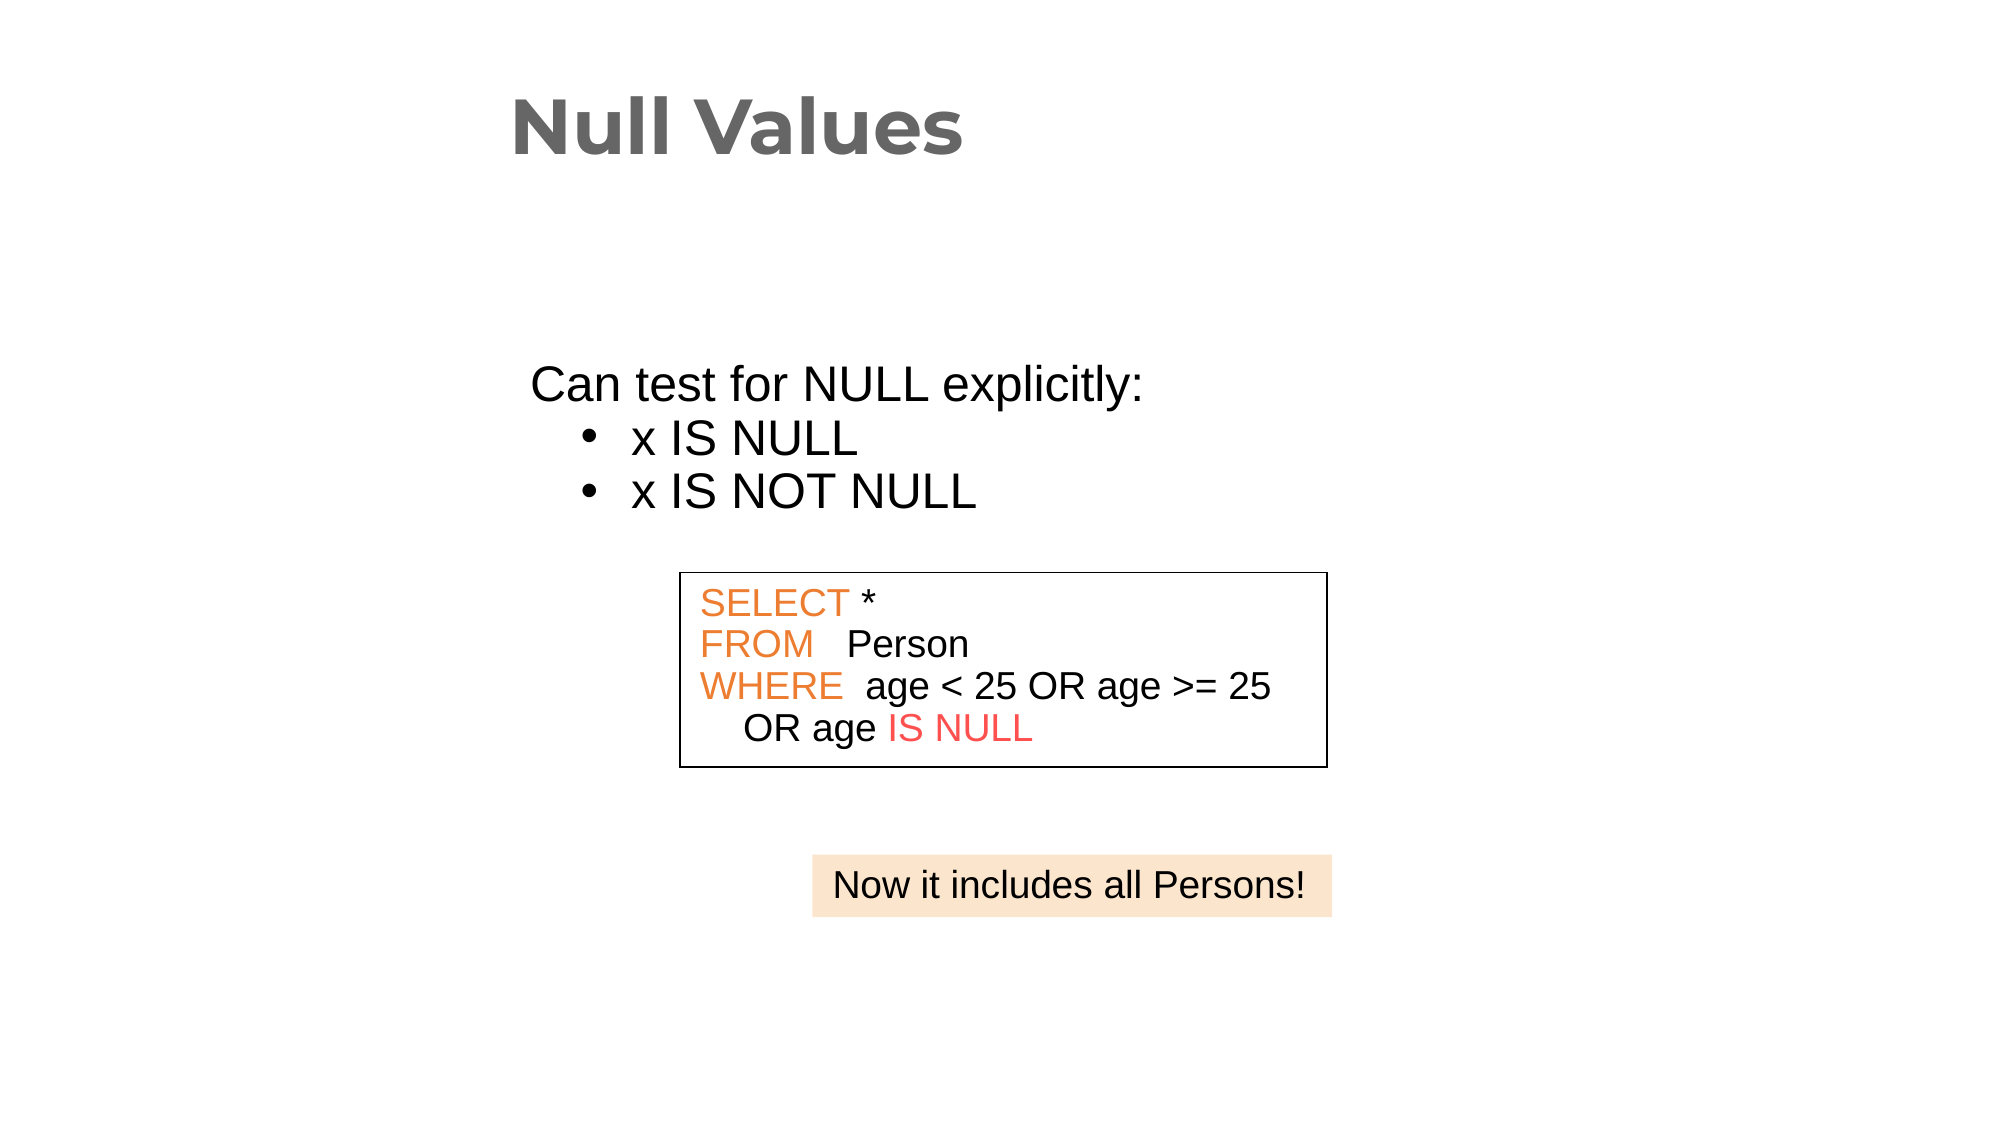

Null Values
Can test for NULL explicitly:
x IS NULL
x IS NOT NULL

SELECT *
FROM   Person
WHERE  age < 25 OR age >= 25
    OR age IS NULL
Now it includes all Persons!